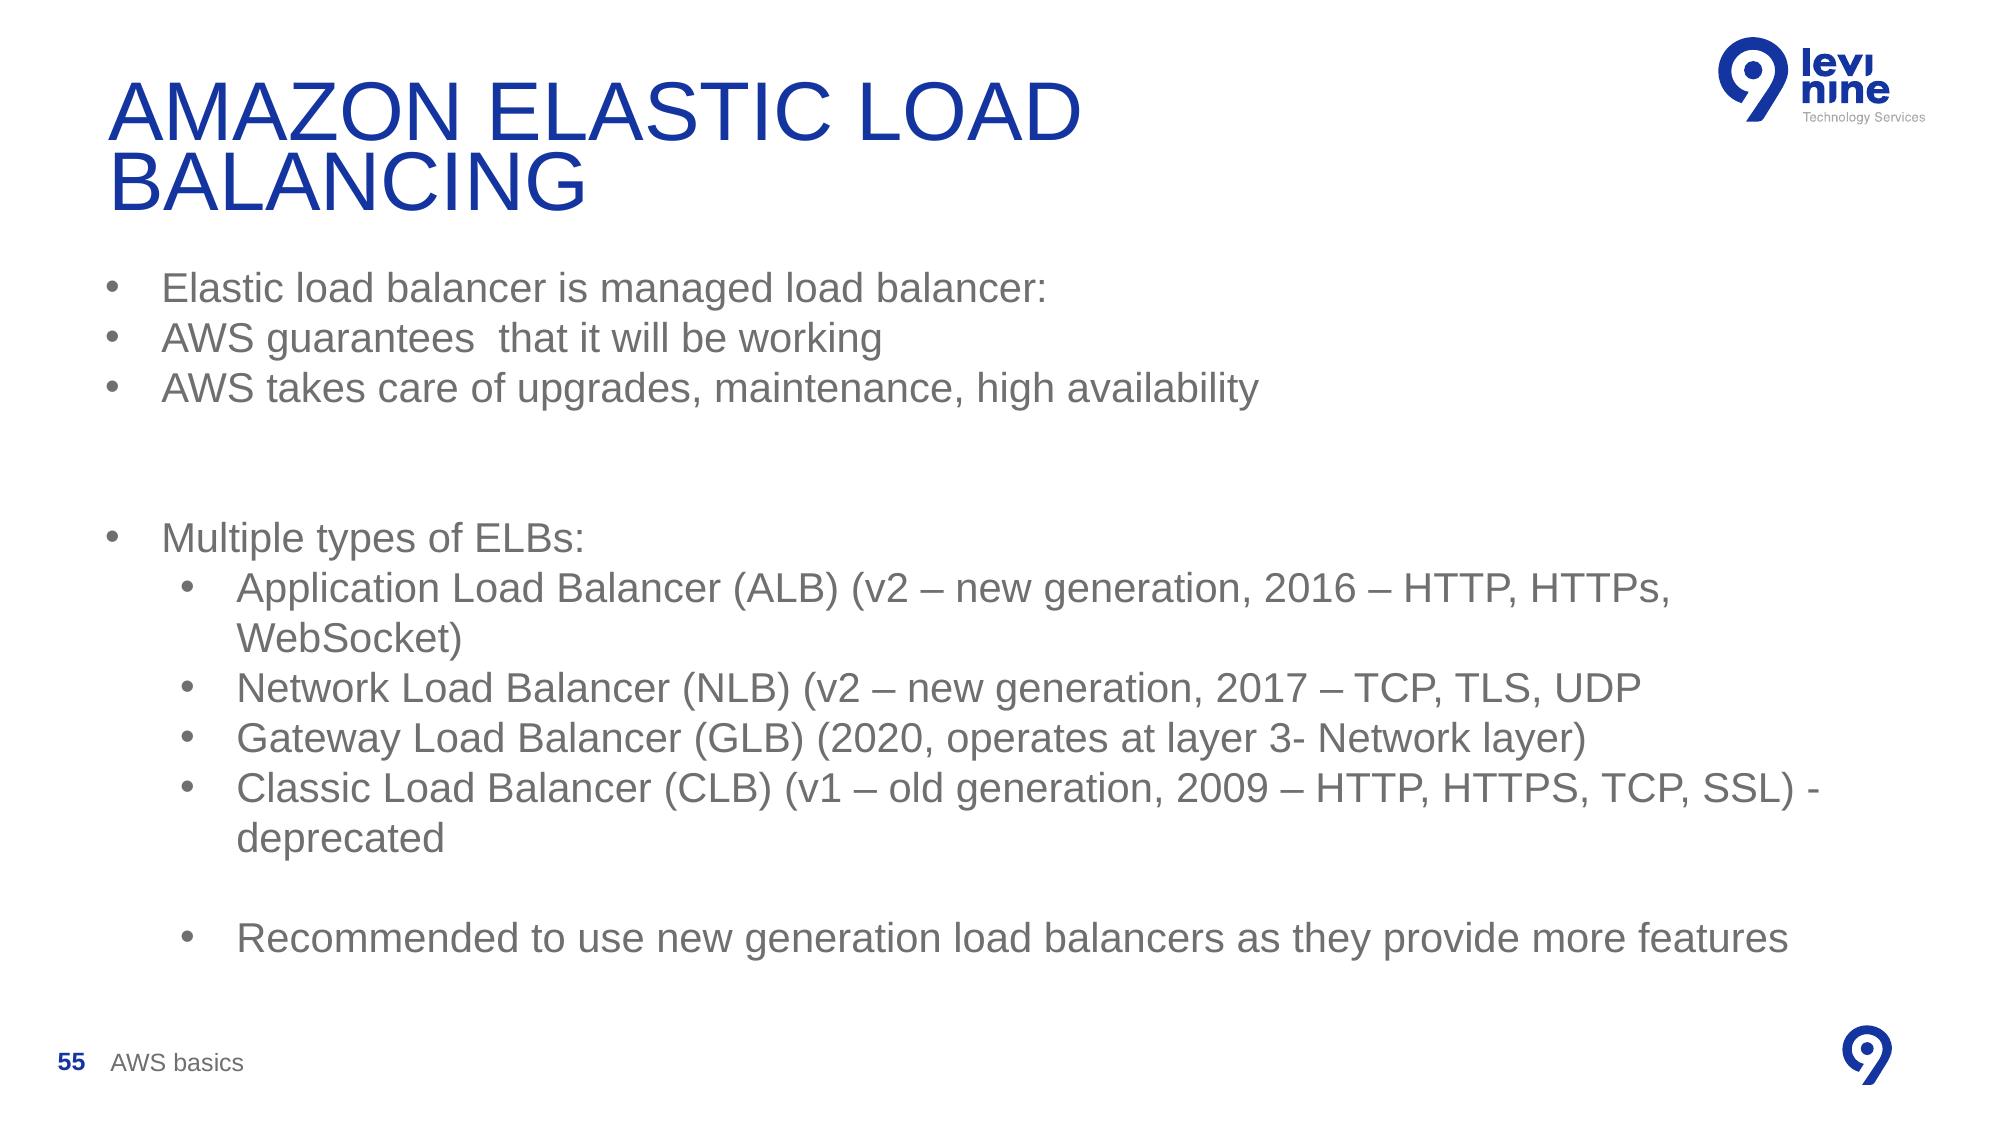

# Amazon Elastic Load balancing
Elastic load balancer is managed load balancer:
AWS guarantees  that it will be working
AWS takes care of upgrades, maintenance, high availability

Multiple types of ELBs:
Application Load Balancer (ALB) (v2 – new generation, 2016 – HTTP, HTTPs, WebSocket)
Network Load Balancer (NLB) (v2 – new generation, 2017 – TCP, TLS, UDP
Gateway Load Balancer (GLB) (2020, operates at layer 3- Network layer)
Classic Load Balancer (CLB) (v1 – old generation, 2009 – HTTP, HTTPS, TCP, SSL) - deprecated

Recommended to use new generation load balancers as they provide more features

AWS basics
55